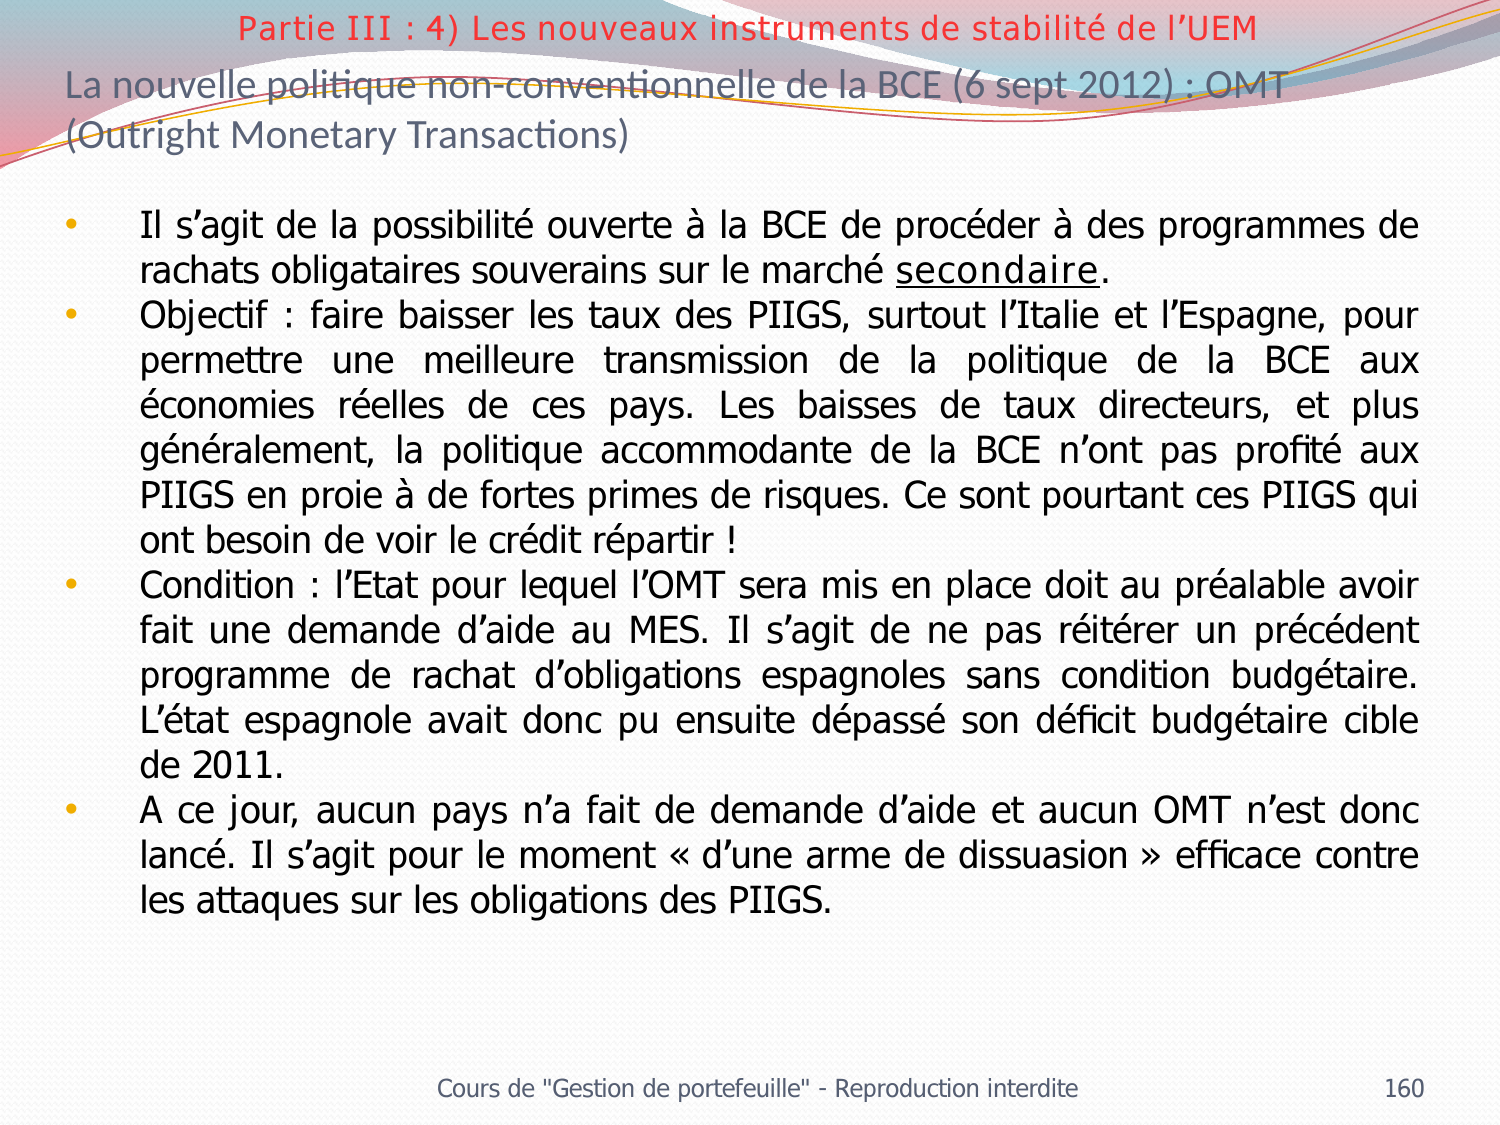

Partie III : 4) Les nouveaux instruments de stabilité de l’UEM
La nouvelle politique non-conventionnelle de la BCE (6 sept 2012) : OMT (Outright Monetary Transactions)

Il s’agit de la possibilité ouverte à la BCE de procéder à des programmes de rachats obligataires souverains sur le marché secondaire.
Objectif : faire baisser les taux des PIIGS, surtout l’Italie et l’Espagne, pour permettre une meilleure transmission de la politique de la BCE aux économies réelles de ces pays. Les baisses de taux directeurs, et plus généralement, la politique accommodante de la BCE n’ont pas profité aux PIIGS en proie à de fortes primes de risques. Ce sont pourtant ces PIIGS qui ont besoin de voir le crédit répartir !
Condition : l’Etat pour lequel l’OMT sera mis en place doit au préalable avoir fait une demande d’aide au MES. Il s’agit de ne pas réitérer un précédent programme de rachat d’obligations espagnoles sans condition budgétaire. L’état espagnole avait donc pu ensuite dépassé son déficit budgétaire cible de 2011.
A ce jour, aucun pays n’a fait de demande d’aide et aucun OMT n’est donc lancé. Il s’agit pour le moment « d’une arme de dissuasion » efficace contre les attaques sur les obligations des PIIGS.
160
Cours de "Gestion de portefeuille" - Reproduction interdite